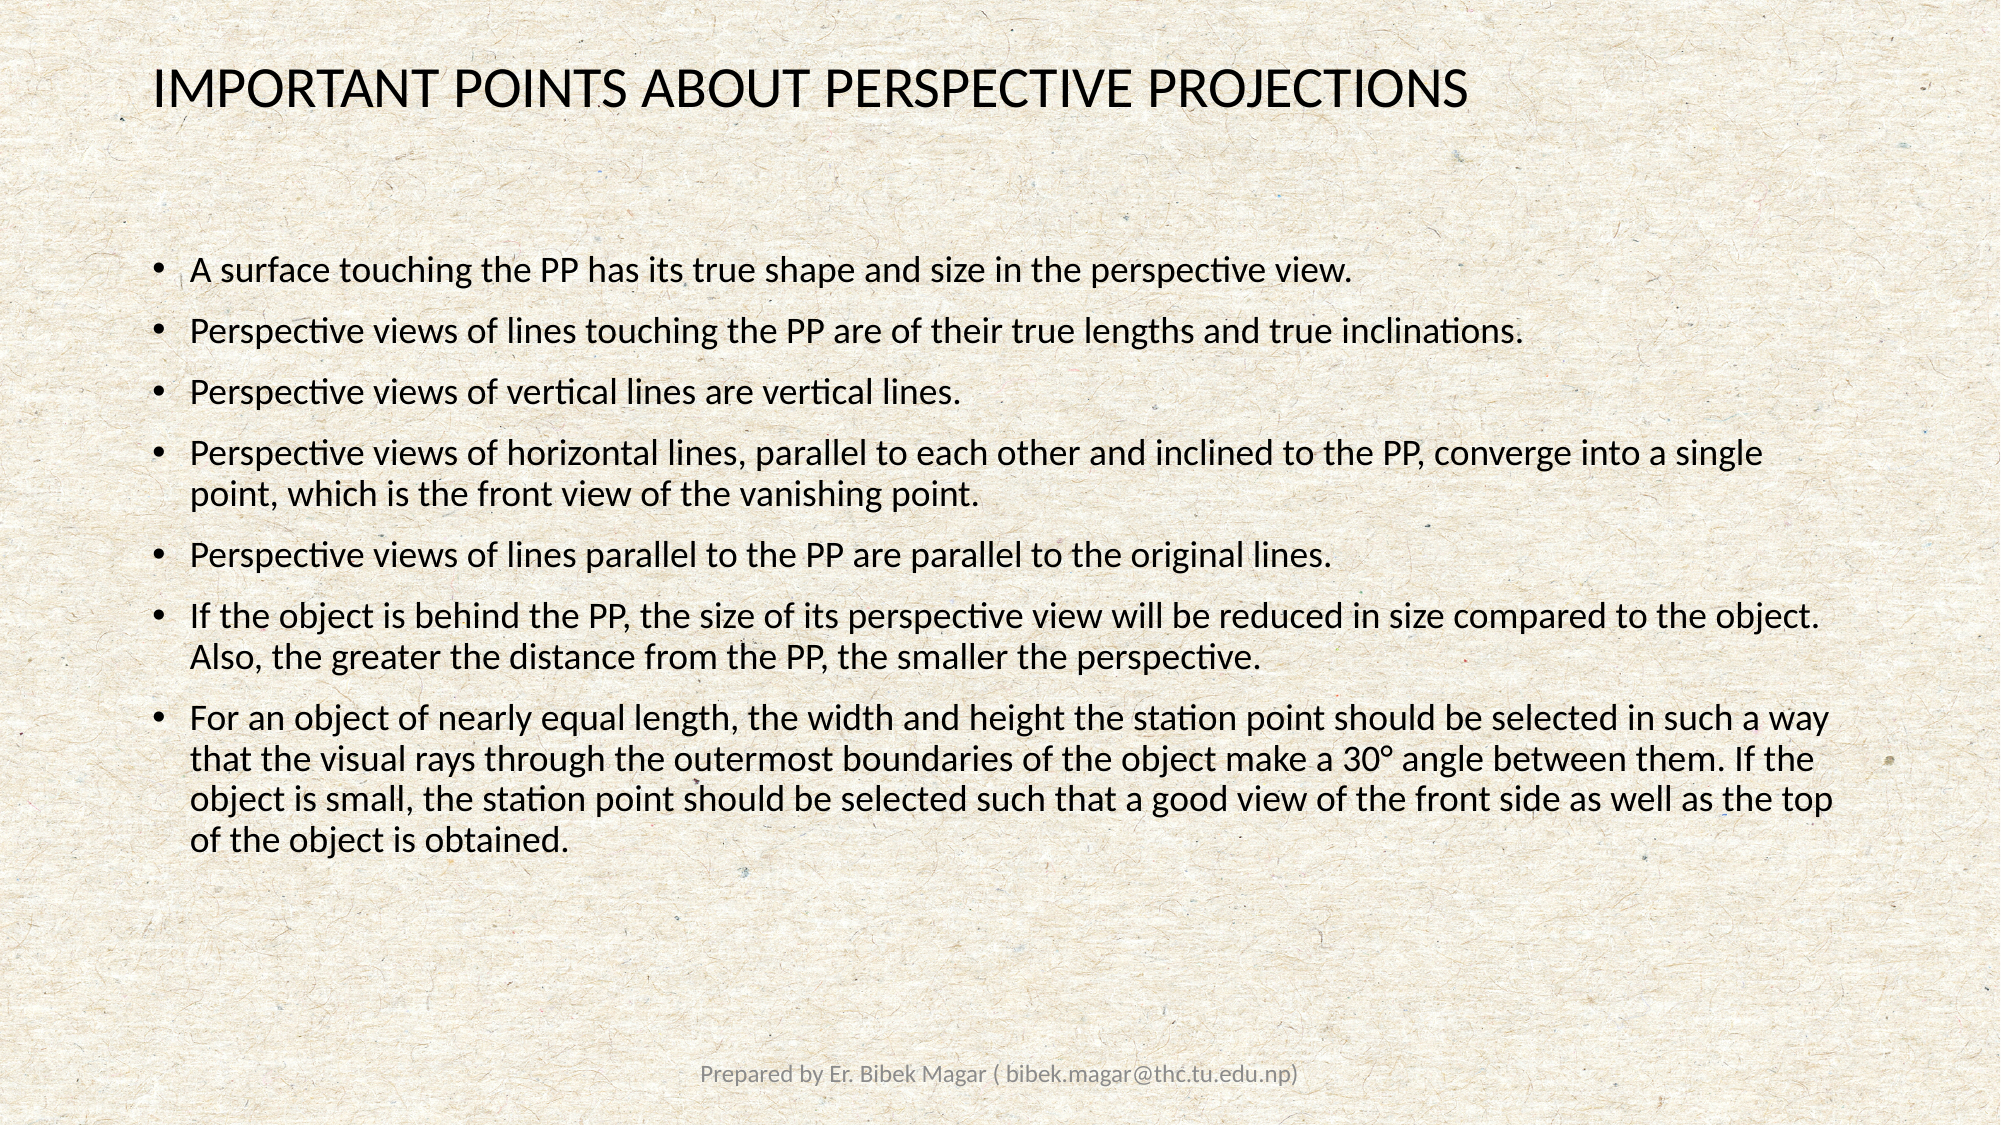

# IMPORTANT POINTS ABOUT PERSPECTIVE PROJECTIONS
A surface touching the PP has its true shape and size in the perspective view.
Perspective views of lines touching the PP are of their true lengths and true inclinations.
Perspective views of vertical lines are vertical lines.
Perspective views of horizontal lines, parallel to each other and inclined to the PP, converge into a single point, which is the front view of the vanishing point.
Perspective views of lines parallel to the PP are parallel to the original lines.
If the object is behind the PP, the size of its perspective view will be reduced in size compared to the object. Also, the greater the distance from the PP, the smaller the perspective.
For an object of nearly equal length, the width and height the station point should be selected in such a way that the visual rays through the outermost boundaries of the object make a 30° angle between them. If the object is small, the station point should be selected such that a good view of the front side as well as the top of the object is obtained.
Prepared by Er. Bibek Magar ( bibek.magar@thc.tu.edu.np)